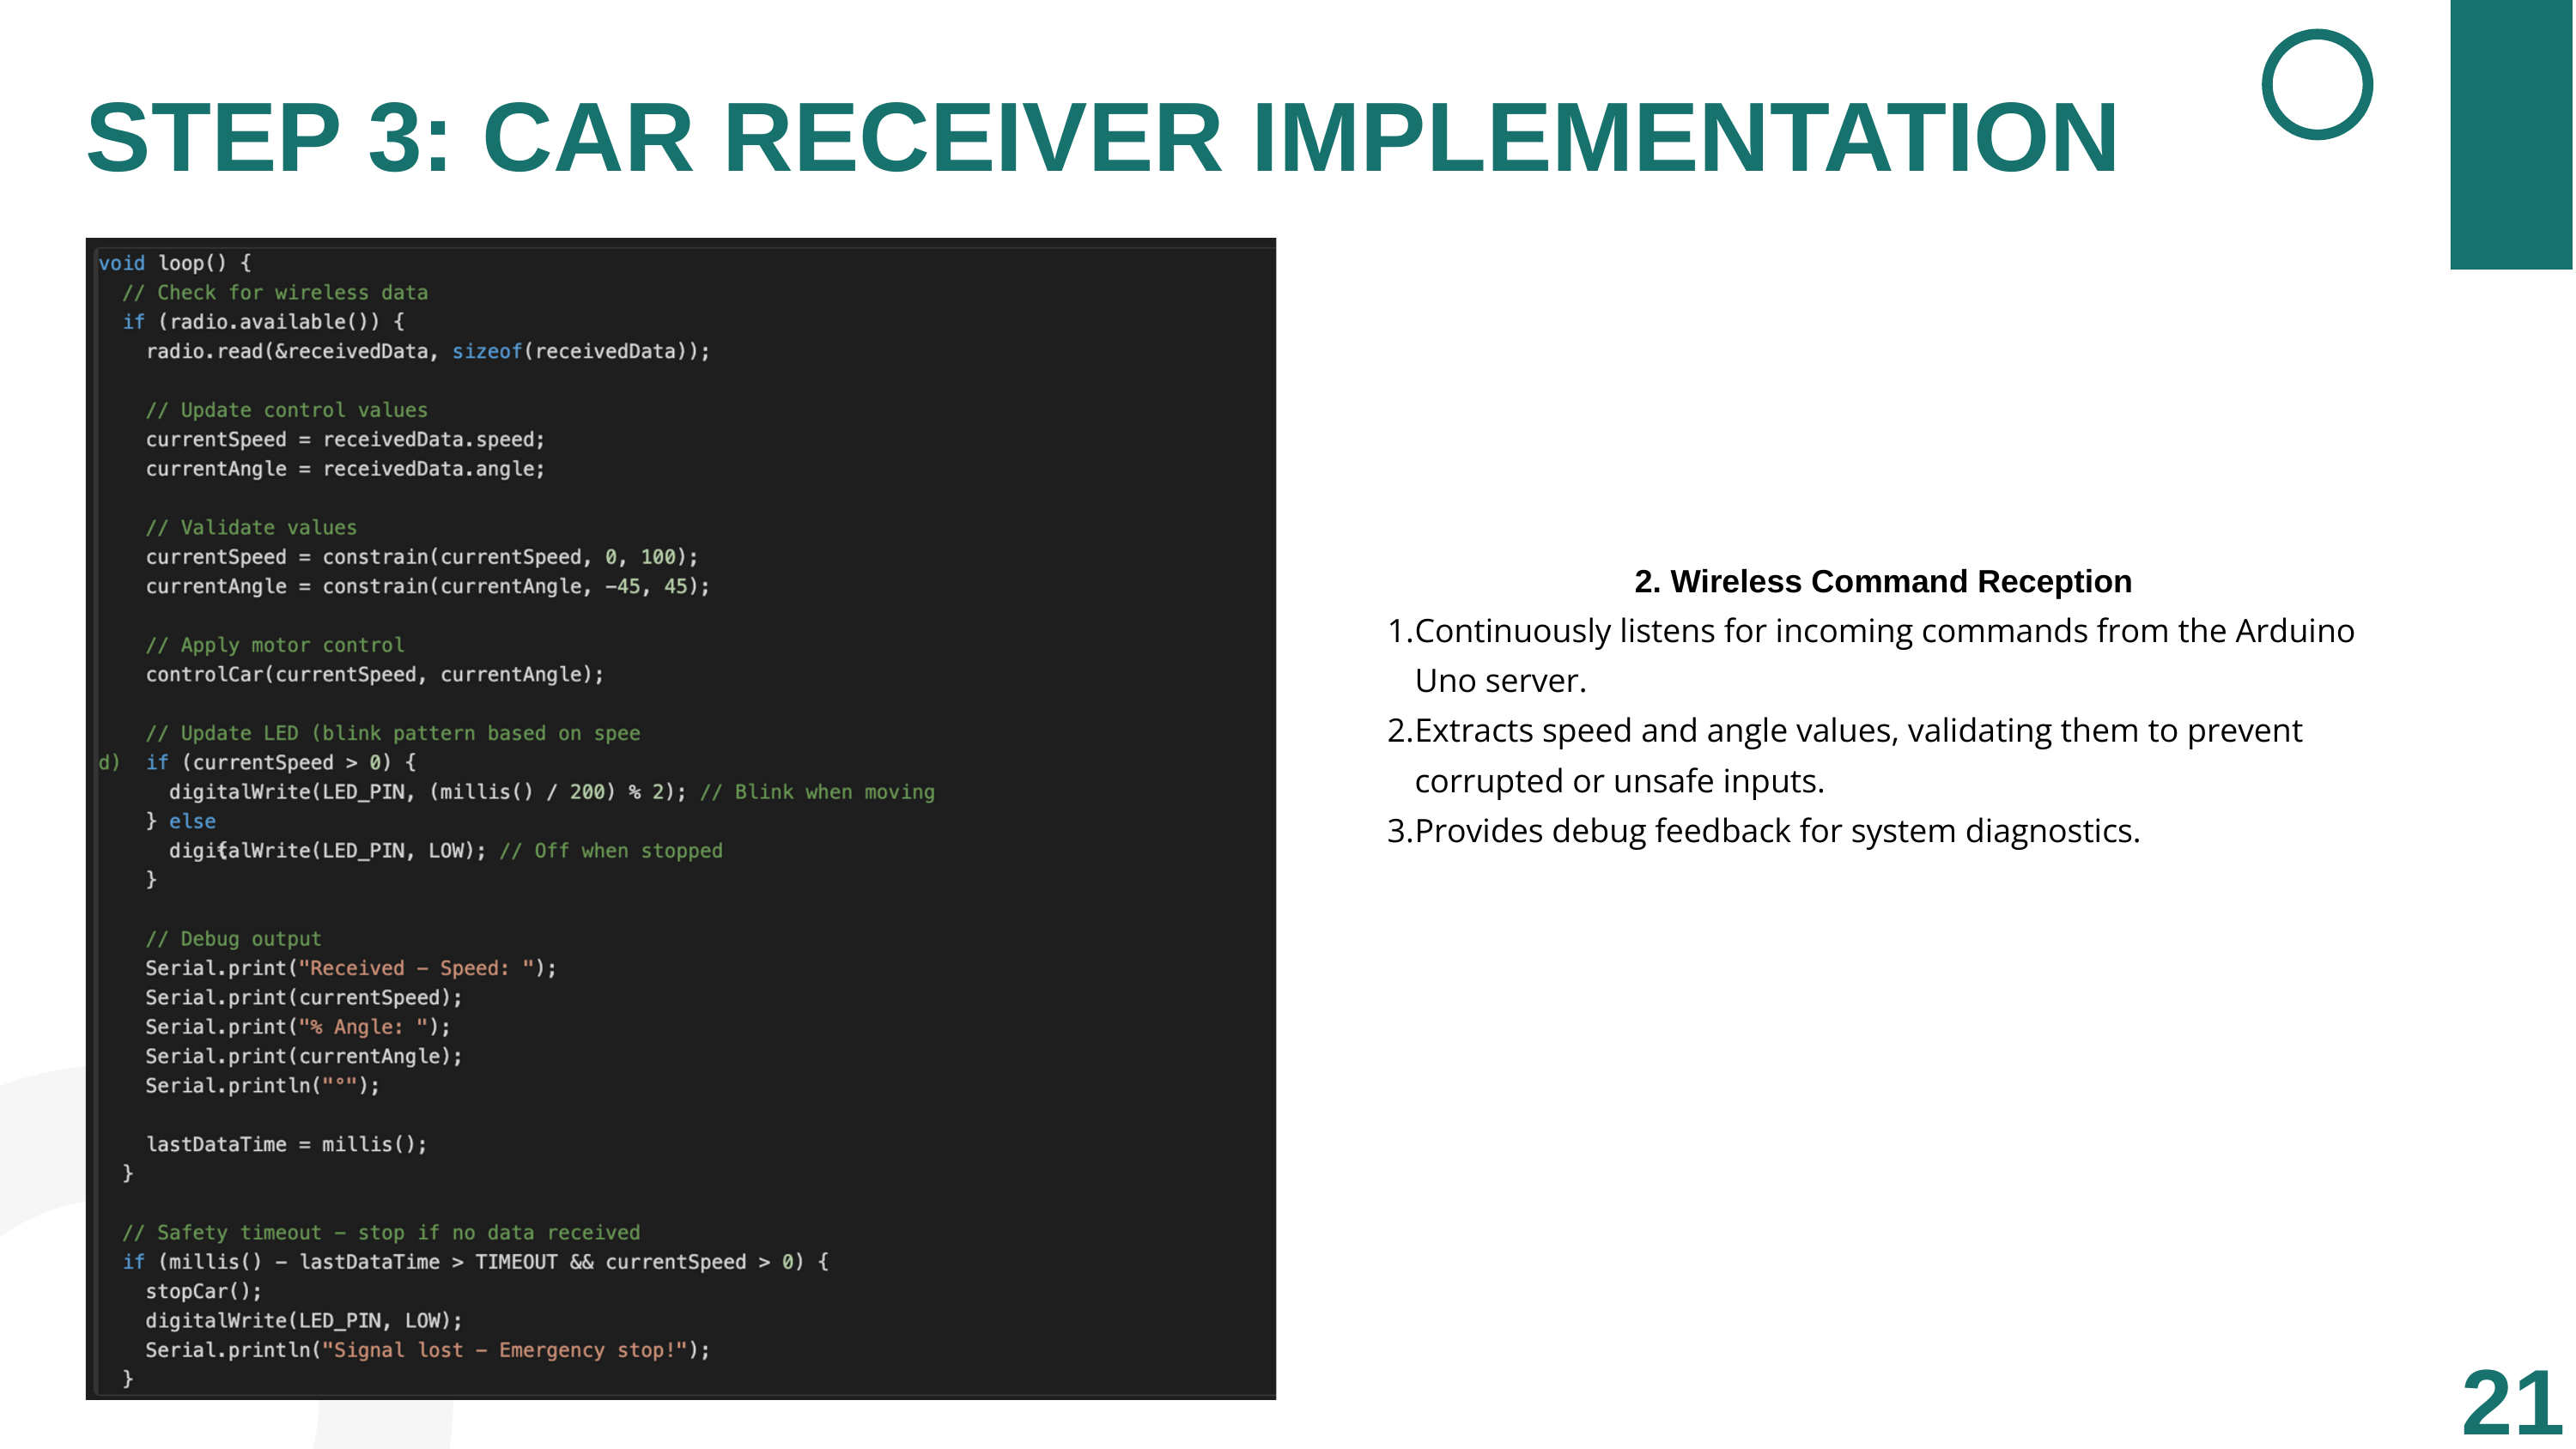

STEP 3: CAR RECEIVER IMPLEMENTATION

2. Wireless Command Reception
Continuously listens for incoming commands from the Arduino Uno server.
Extracts speed and angle values, validating them to prevent corrupted or unsafe inputs.
Provides debug feedback for system diagnostics.

21